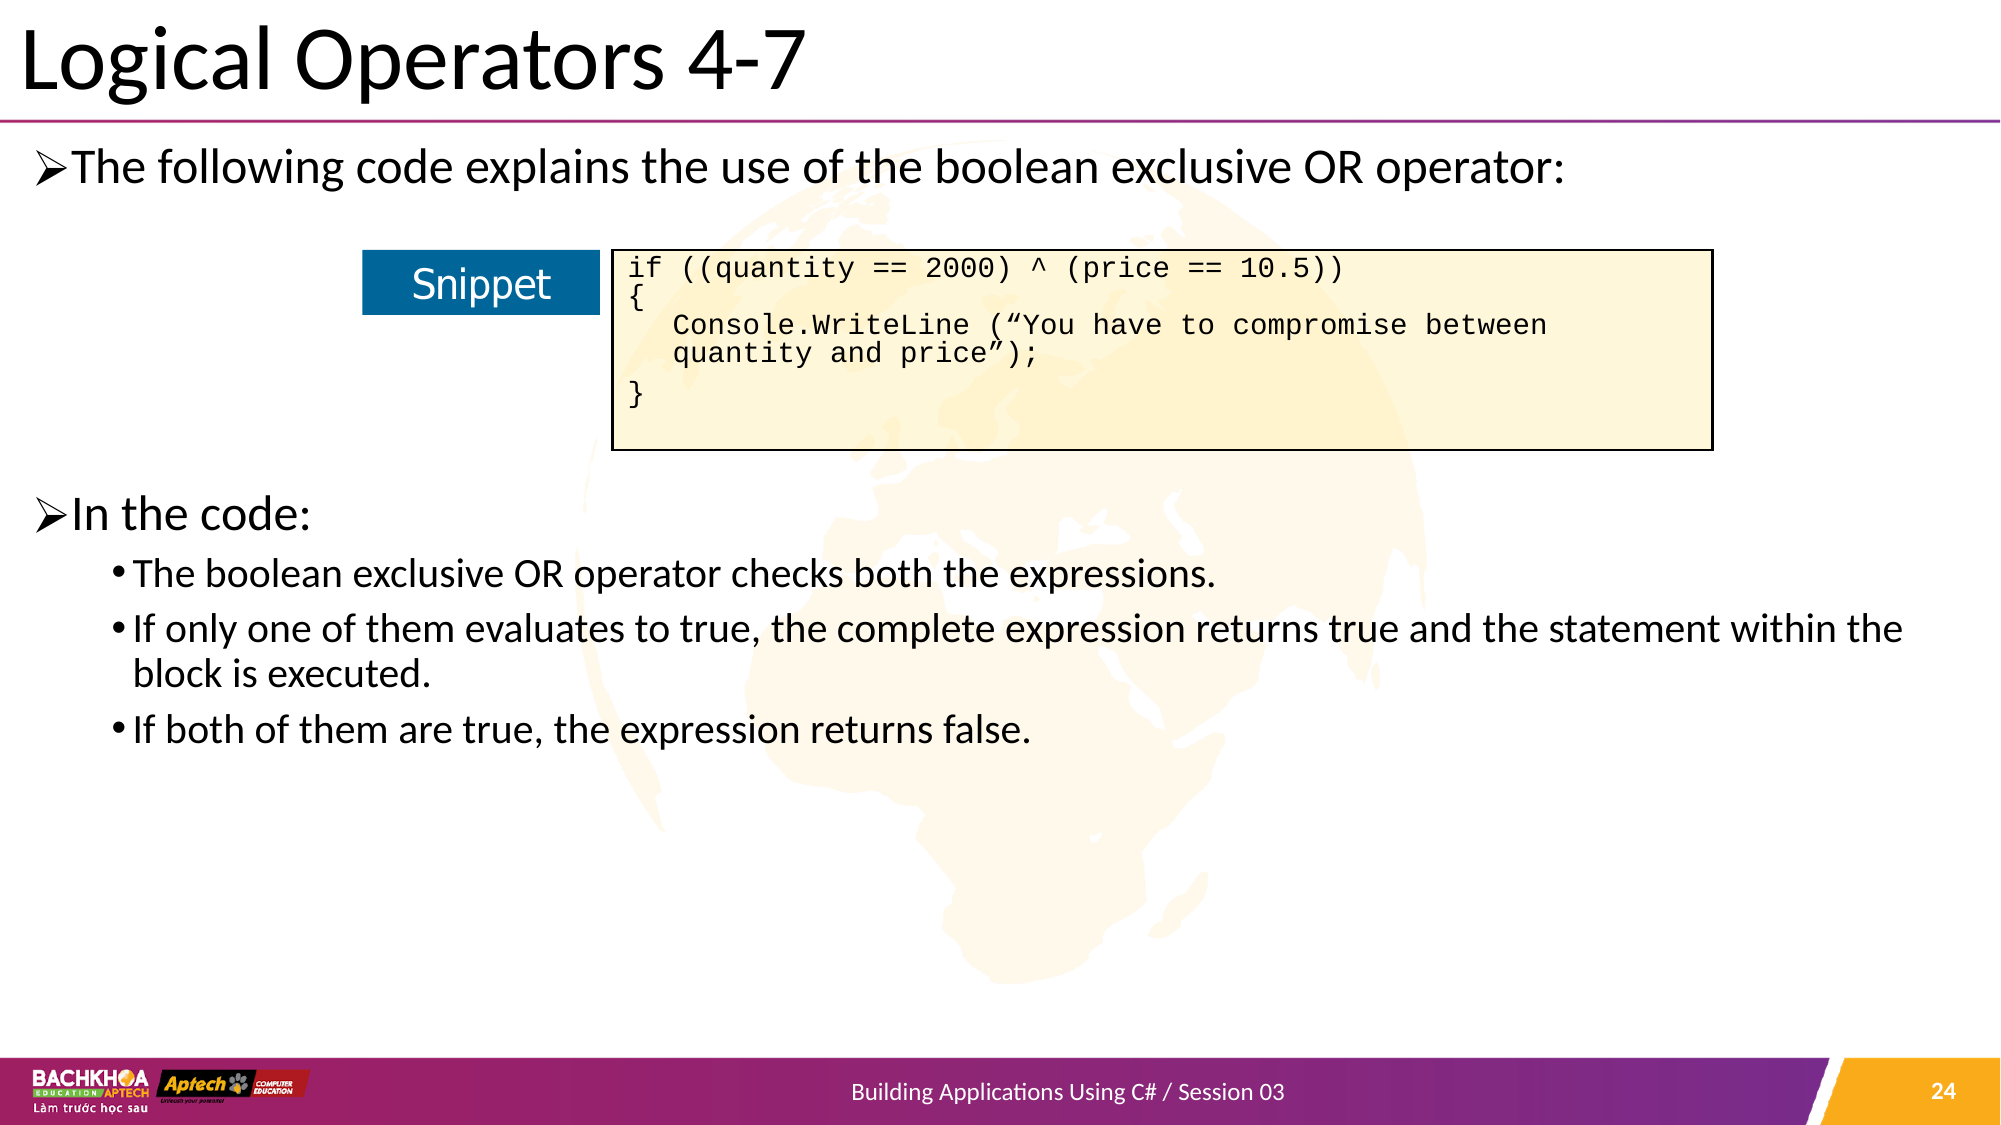

# Logical Operators 4-7
The following code explains the use of the boolean exclusive OR operator:

In the code:
The boolean exclusive OR operator checks both the expressions.
If only one of them evaluates to true, the complete expression returns true and the statement within the block is executed.
If both of them are true, the expression returns false.
if ((quantity == 2000) ^ (price == 10.5))
{
Console.WriteLine (“You have to compromise between
quantity and price”);
}
Snippet
24
Building Applications Using C# / Session 03